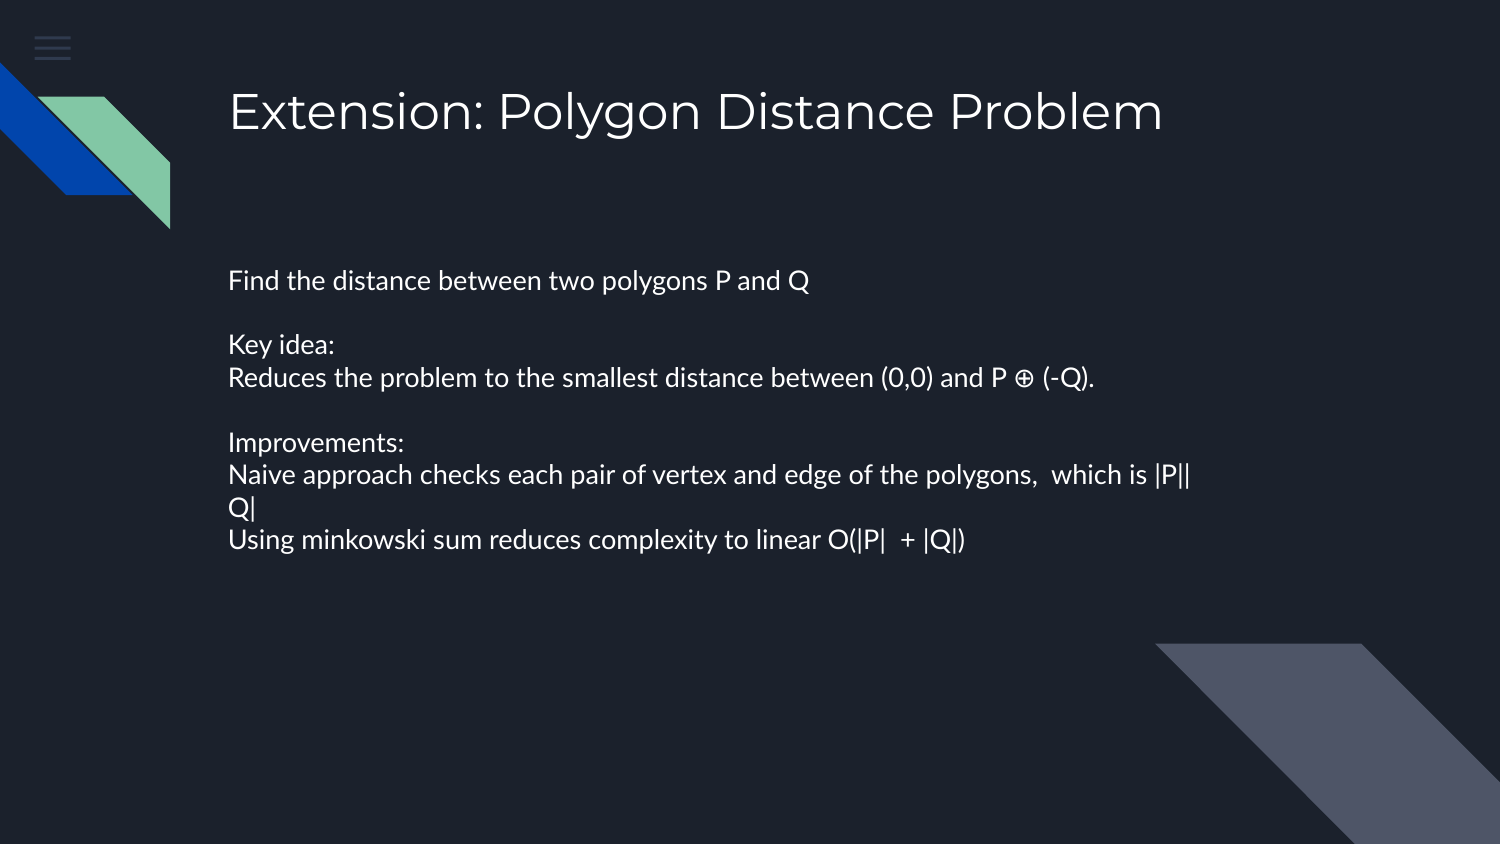

# Extension: Polygon Distance Problem
Find the distance between two polygons P and Q

Key idea:
Reduces the problem to the smallest distance between (0,0) and P ⊕ (-Q).

Improvements:
Naive approach checks each pair of vertex and edge of the polygons,  which is |P||Q|
Using minkowski sum reduces complexity to linear O(|P|  + |Q|)